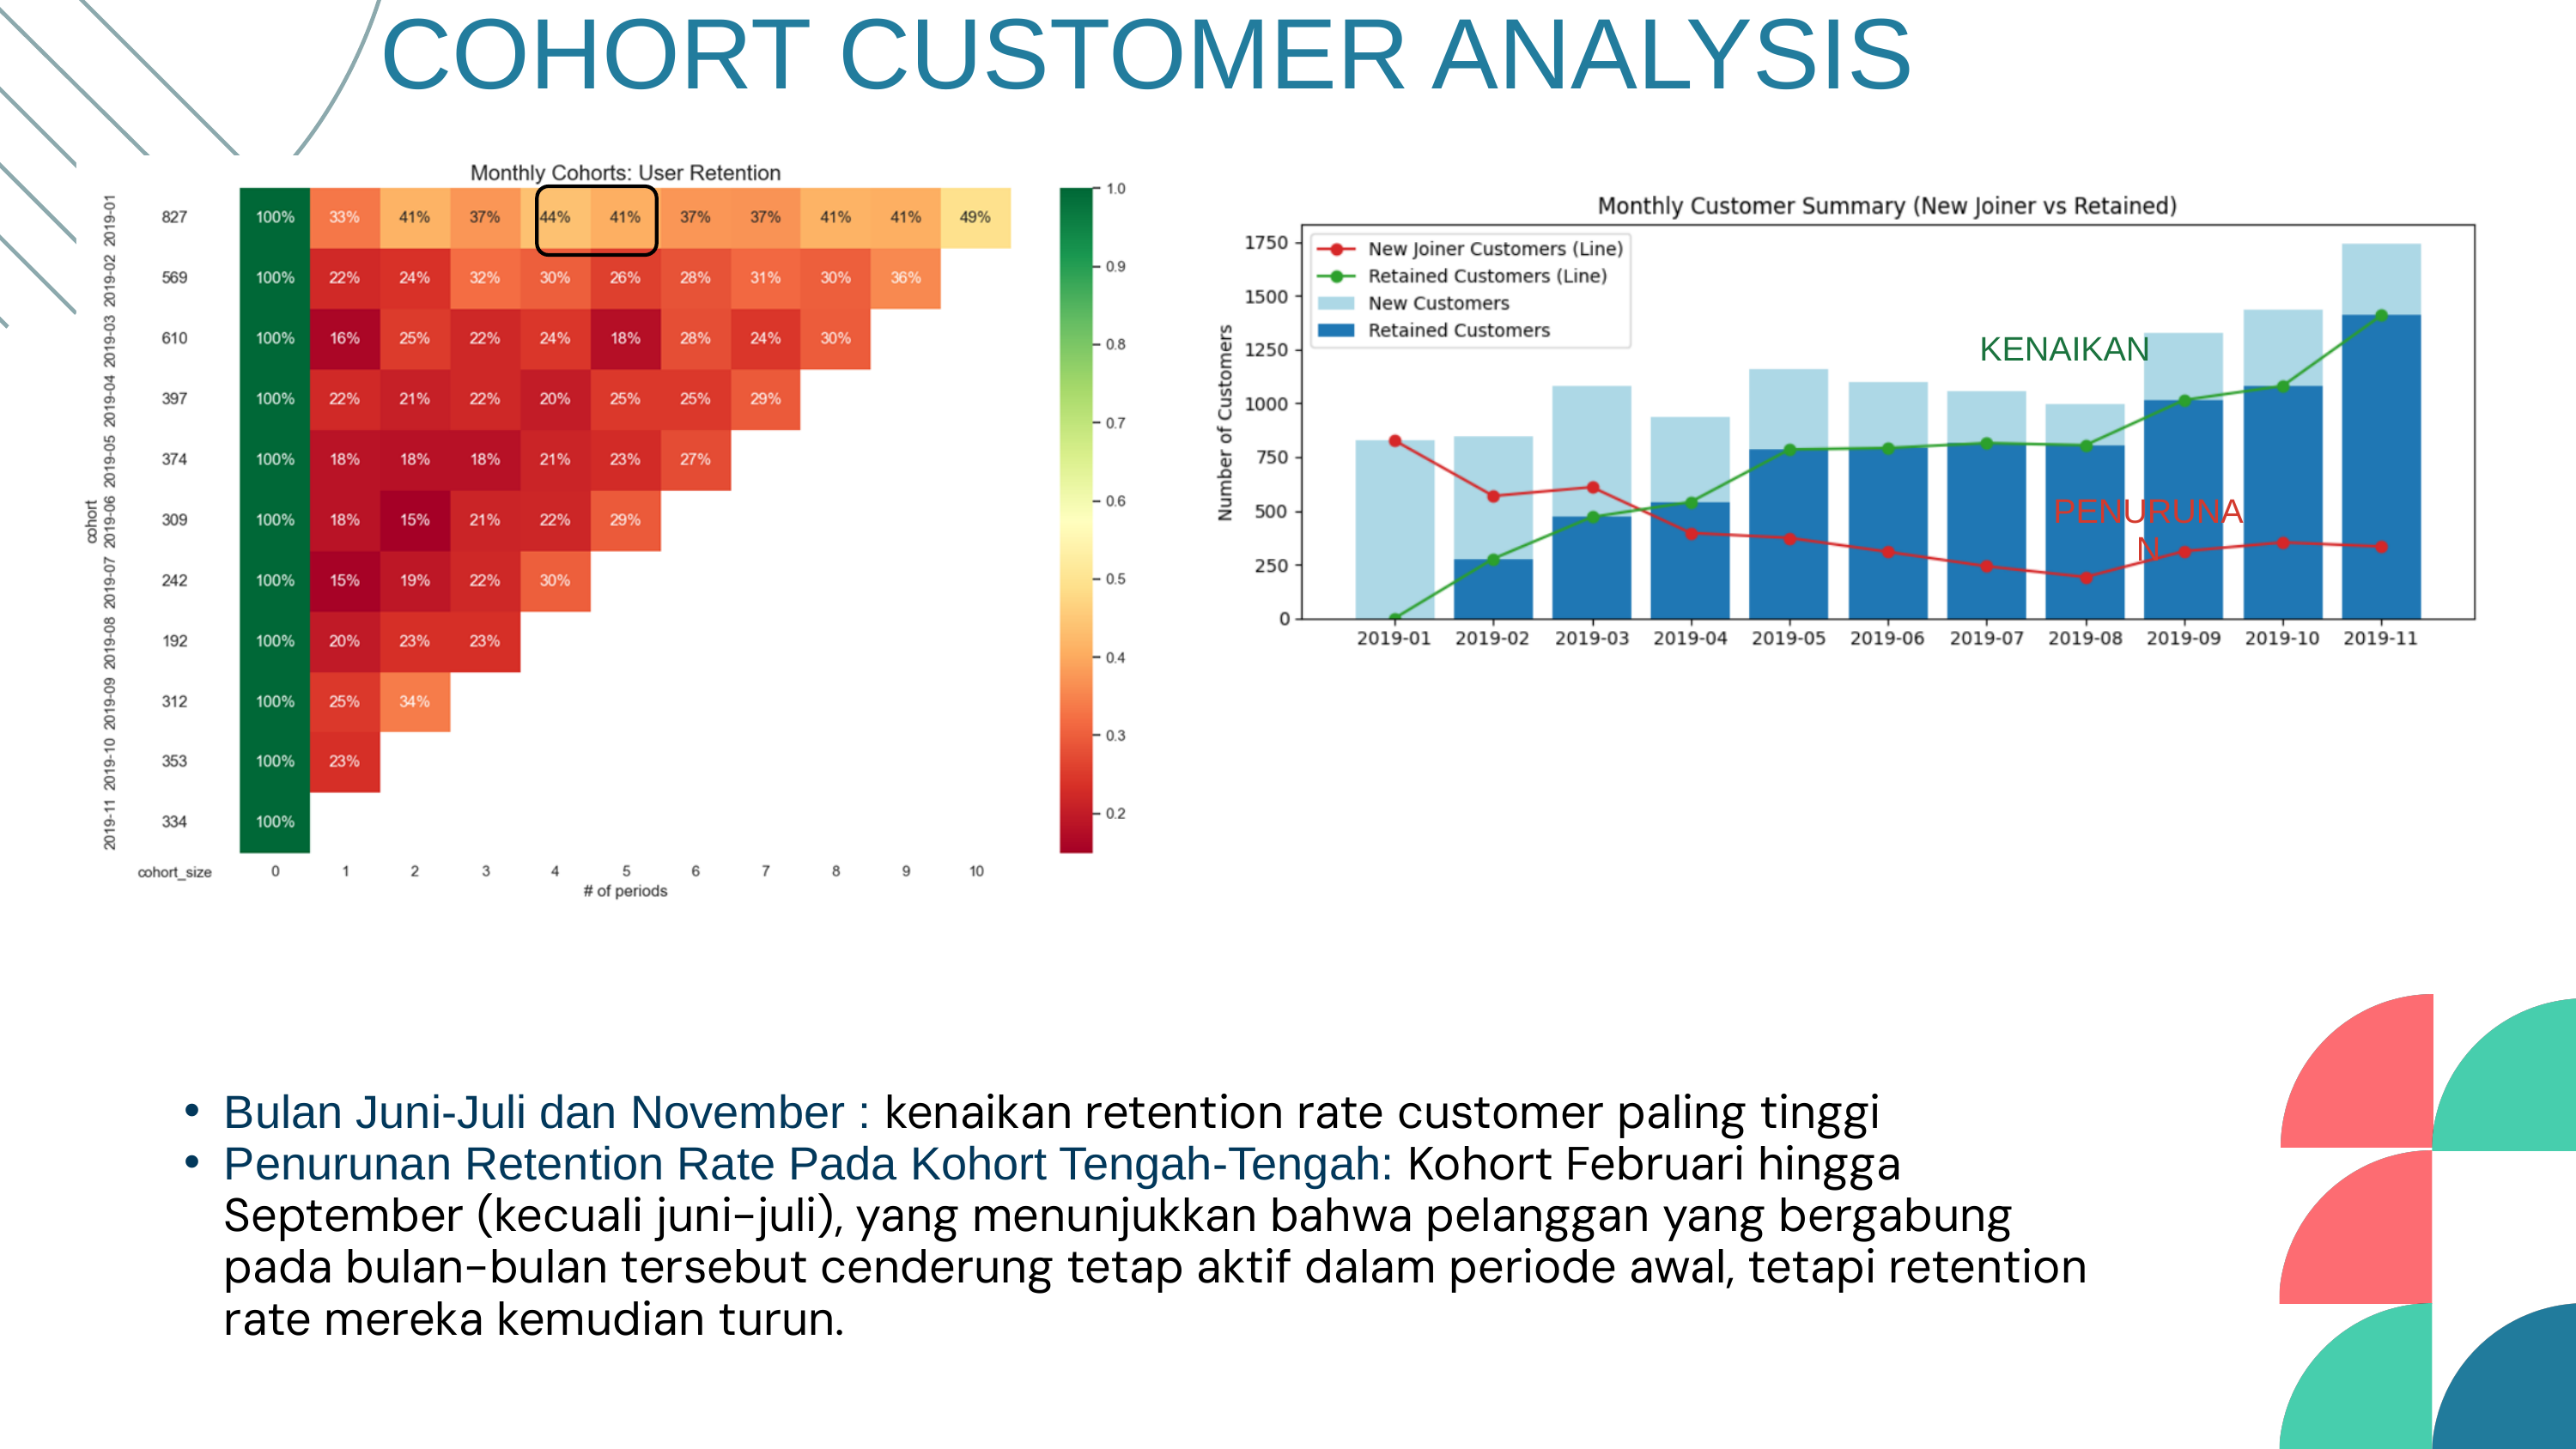

COHORT CUSTOMER ANALYSIS

KENAIKAN
PENURUNAN

Bulan Juni-Juli dan November : kenaikan retention rate customer paling tinggi
Penurunan Retention Rate Pada Kohort Tengah-Tengah: Kohort Februari hingga September (kecuali juni-juli), yang menunjukkan bahwa pelanggan yang bergabung pada bulan-bulan tersebut cenderung tetap aktif dalam periode awal, tetapi retention rate mereka kemudian turun.